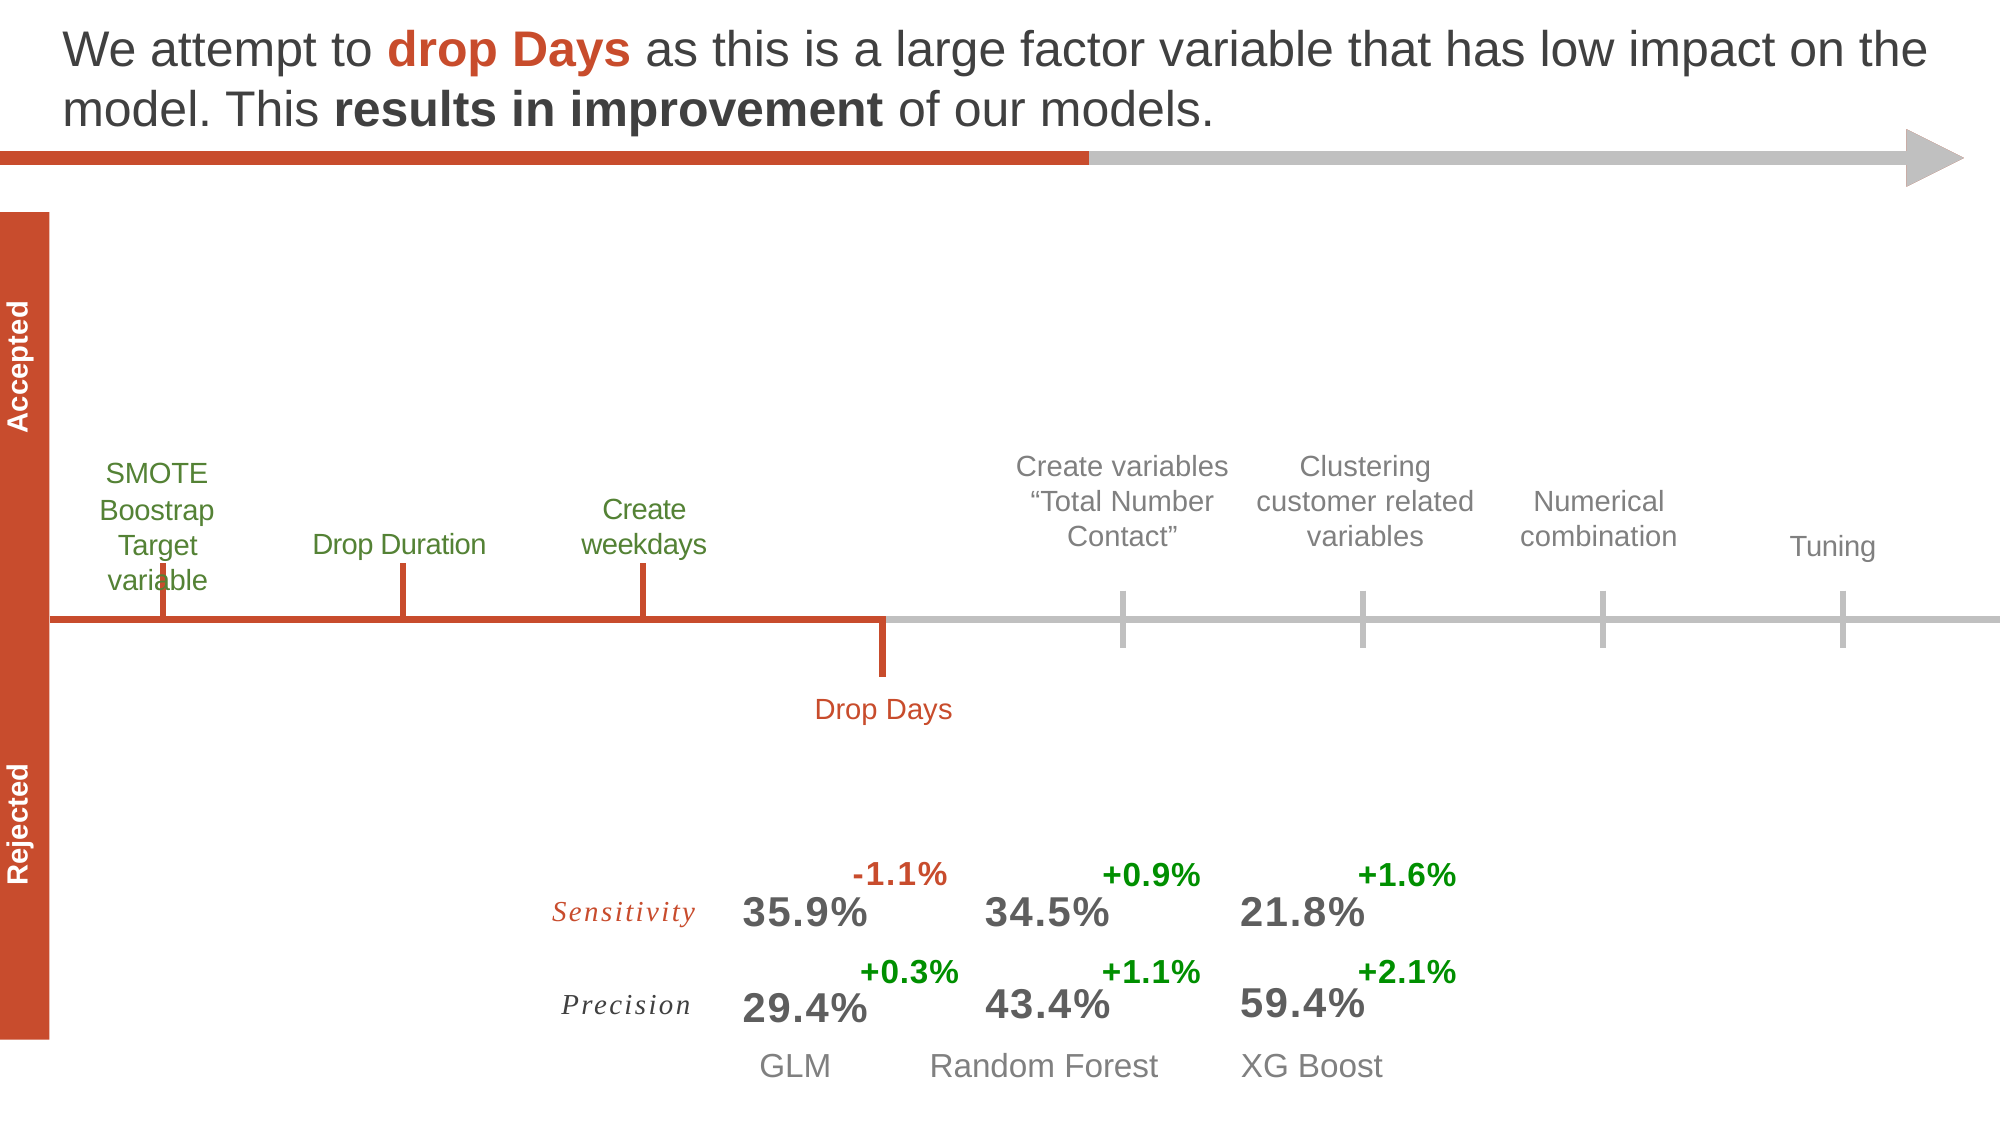

# We attempt to drop Days as this is a large factor variable that has low impact on the model. This results in improvement of our models.

Accepted
Create variables “Total Number Contact”
Clustering customer related variables
SMOTE
Boostrap Target variable
Numerical combination
Create weekdays
Drop Duration
Tuning

Drop Days
Rejected
-1.1%
+0.9%
+1.6%
Sensitivity
34.5%
35.9%
21.8%
+0.3%
+1.1%
+2.1%
Precision
59.4%
43.4%
29.4%
GLM
Random Forest
XG Boost